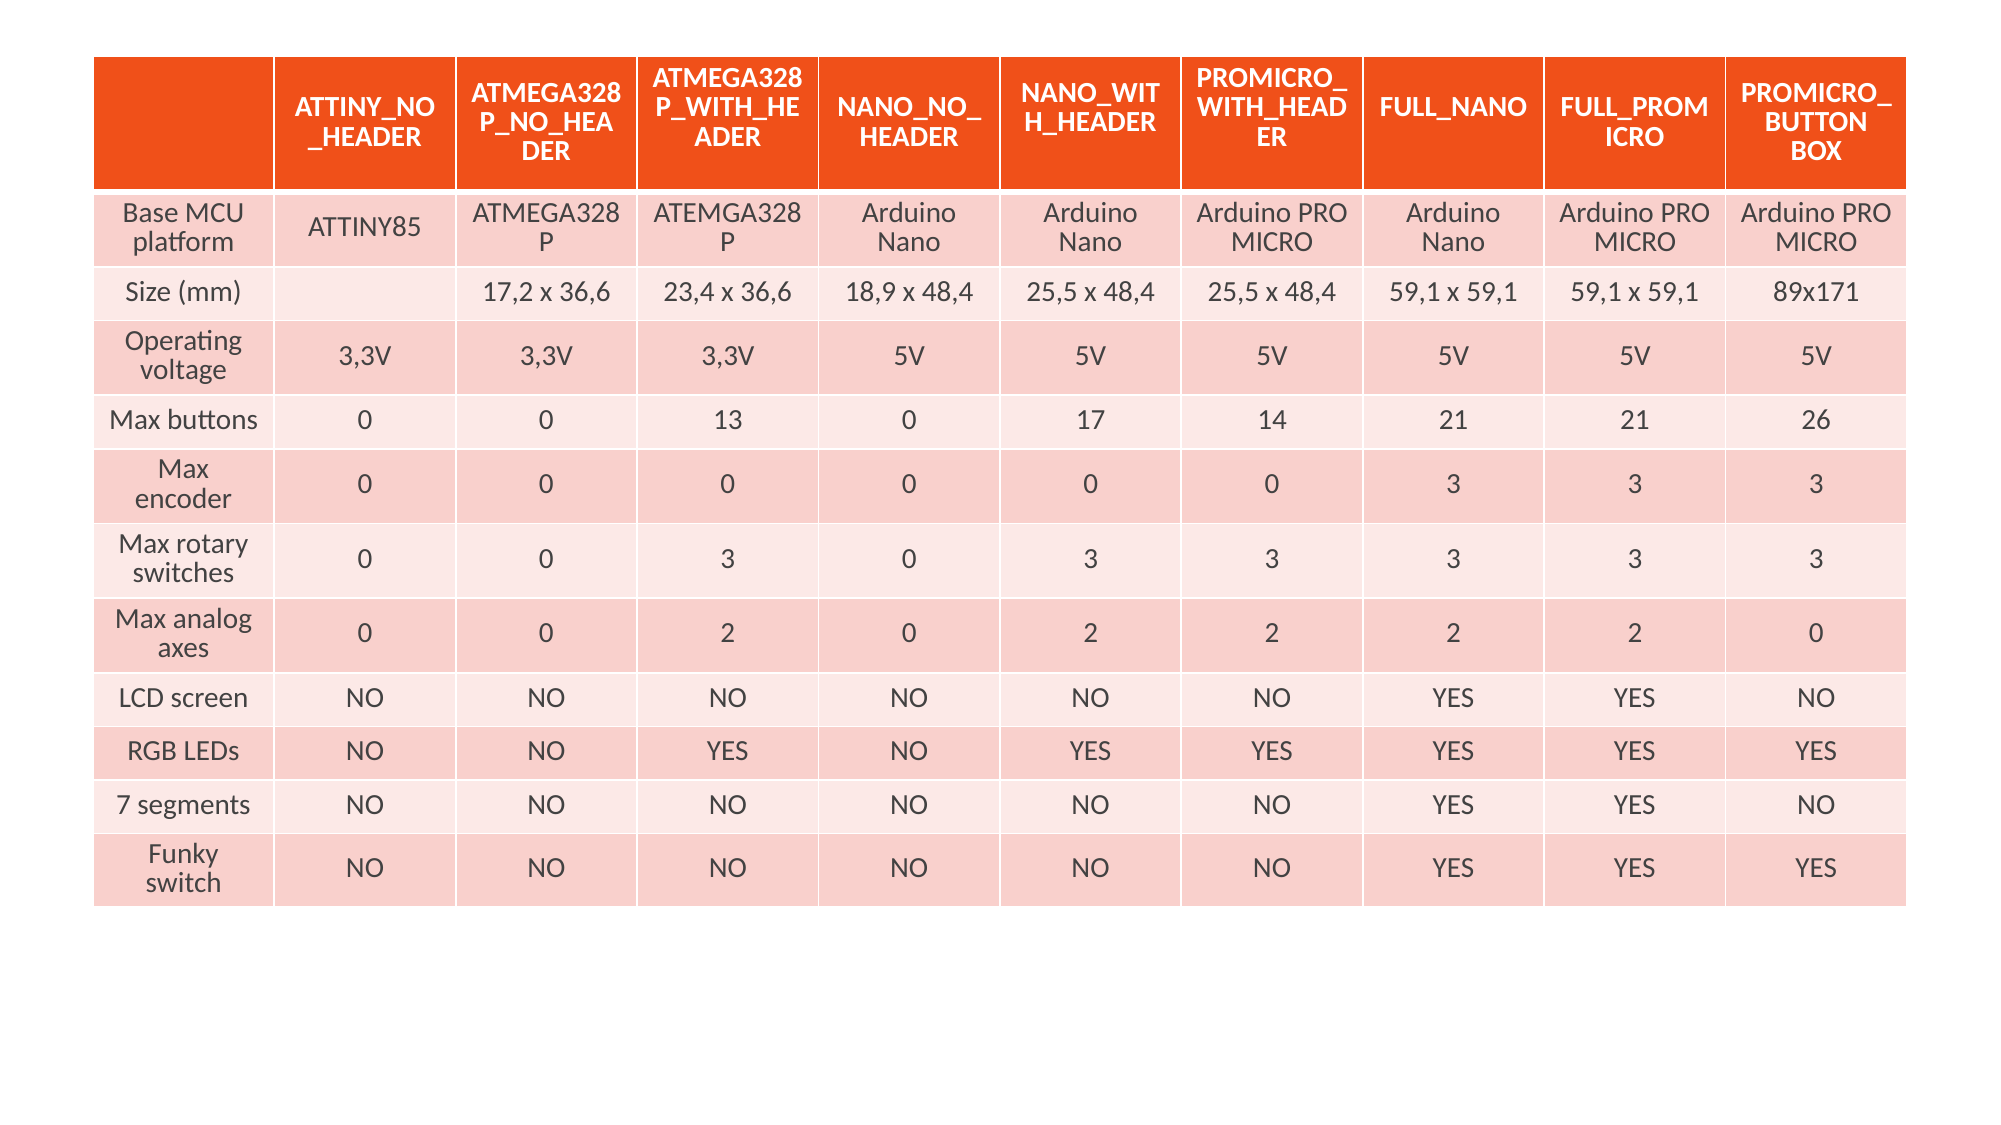

|  | ATTINY\_NO\_HEADER | ATMEGA328P\_NO\_HEADER | ATMEGA328P\_WITH\_HEADER | NANO\_NO\_HEADER | NANO\_WITH\_HEADER | PROMICRO\_WITH\_HEADER | FULL\_NANO | FULL\_PROMICRO | PROMICRO\_BUTTON BOX |
| --- | --- | --- | --- | --- | --- | --- | --- | --- | --- |
| Base MCU platform | ATTINY85 | ATMEGA328P | ATEMGA328P | Arduino Nano | Arduino Nano | Arduino PRO MICRO | Arduino Nano | Arduino PRO MICRO | Arduino PRO MICRO |
| Size (mm) |  | 17,2 x 36,6 | 23,4 x 36,6 | 18,9 x 48,4 | 25,5 x 48,4 | 25,5 x 48,4 | 59,1 x 59,1 | 59,1 x 59,1 | 89x171 |
| Operating voltage | 3,3V | 3,3V | 3,3V | 5V | 5V | 5V | 5V | 5V | 5V |
| Max buttons | 0 | 0 | 13 | 0 | 17 | 14 | 21 | 21 | 26 |
| Max encoder | 0 | 0 | 0 | 0 | 0 | 0 | 3 | 3 | 3 |
| Max rotary switches | 0 | 0 | 3 | 0 | 3 | 3 | 3 | 3 | 3 |
| Max analog axes | 0 | 0 | 2 | 0 | 2 | 2 | 2 | 2 | 0 |
| LCD screen | NO | NO | NO | NO | NO | NO | YES | YES | NO |
| RGB LEDs | NO | NO | YES | NO | YES | YES | YES | YES | YES |
| 7 segments | NO | NO | NO | NO | NO | NO | YES | YES | NO |
| Funky switch | NO | NO | NO | NO | NO | NO | YES | YES | YES |